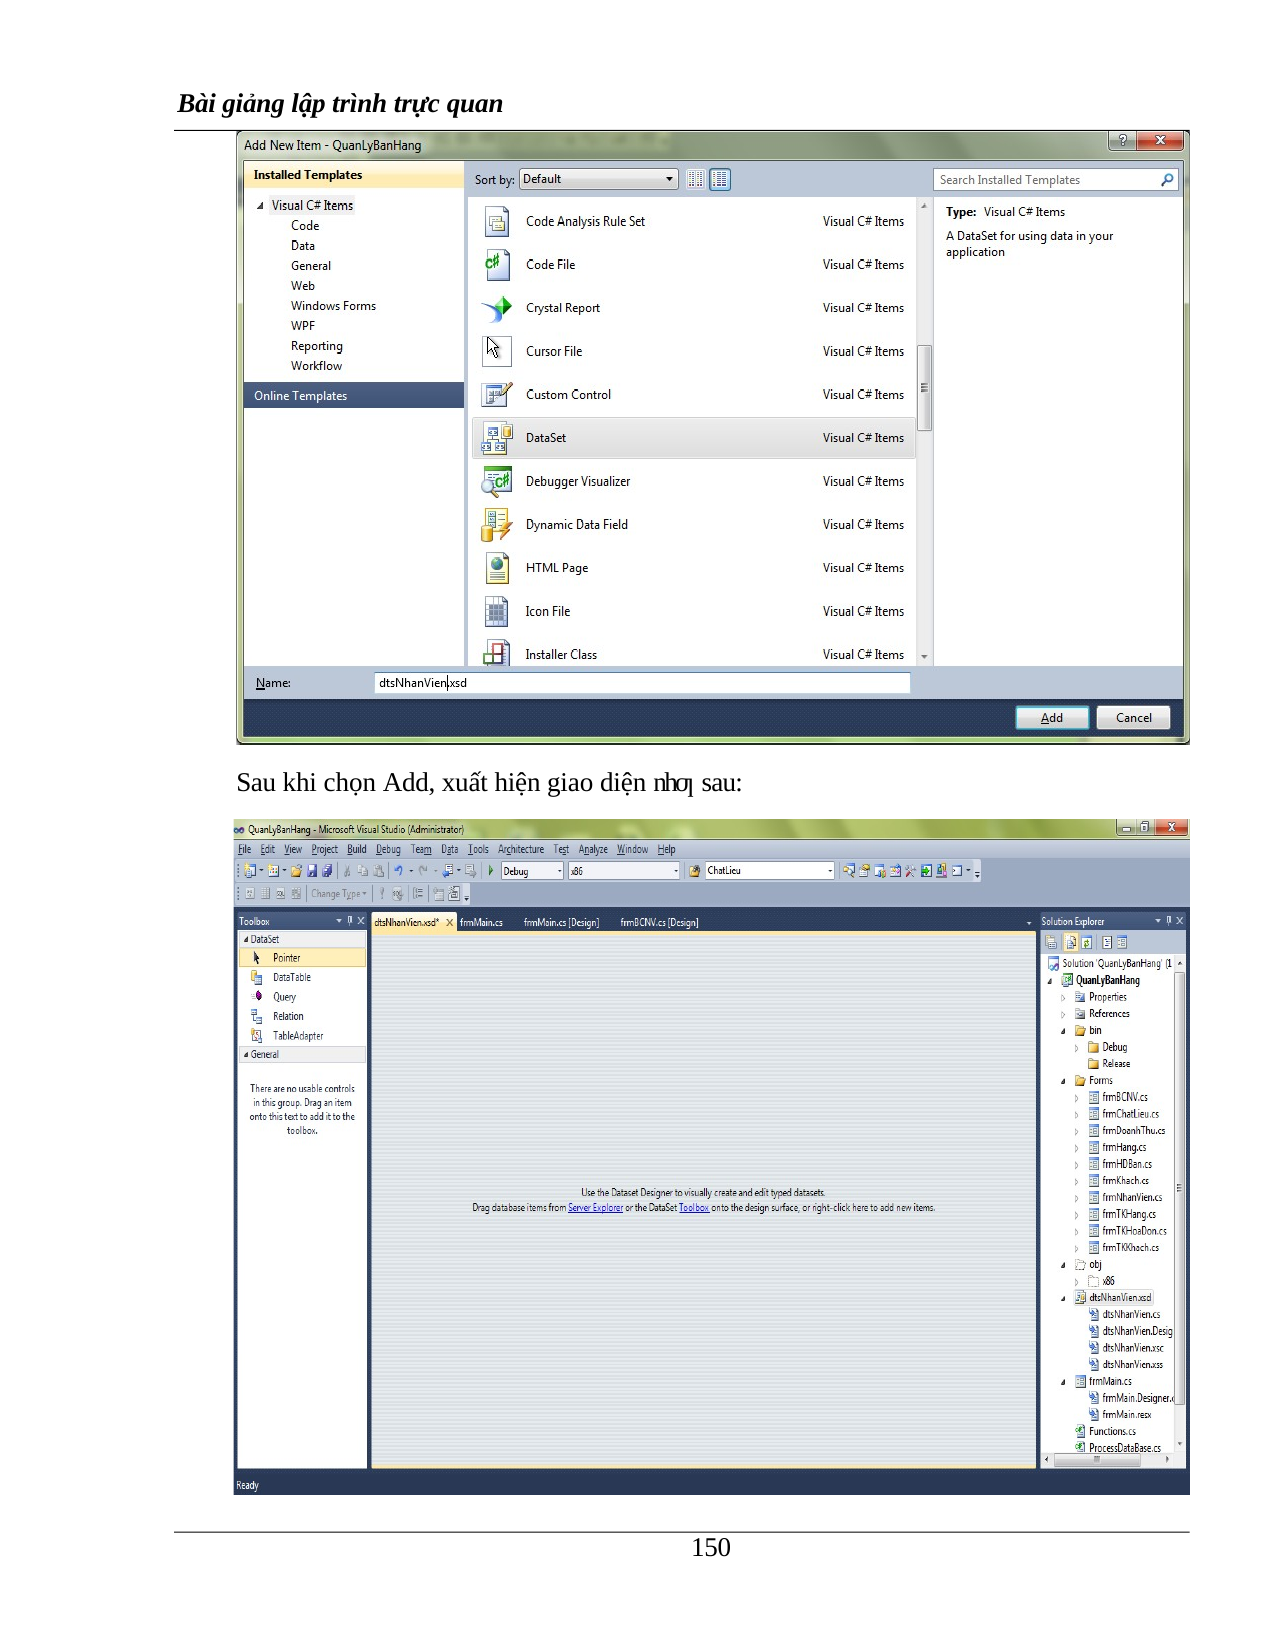

Bài giảng lập trình trực quan

Sau khi chọn Add, xuất hiện giao diện nhƣ sau:

150